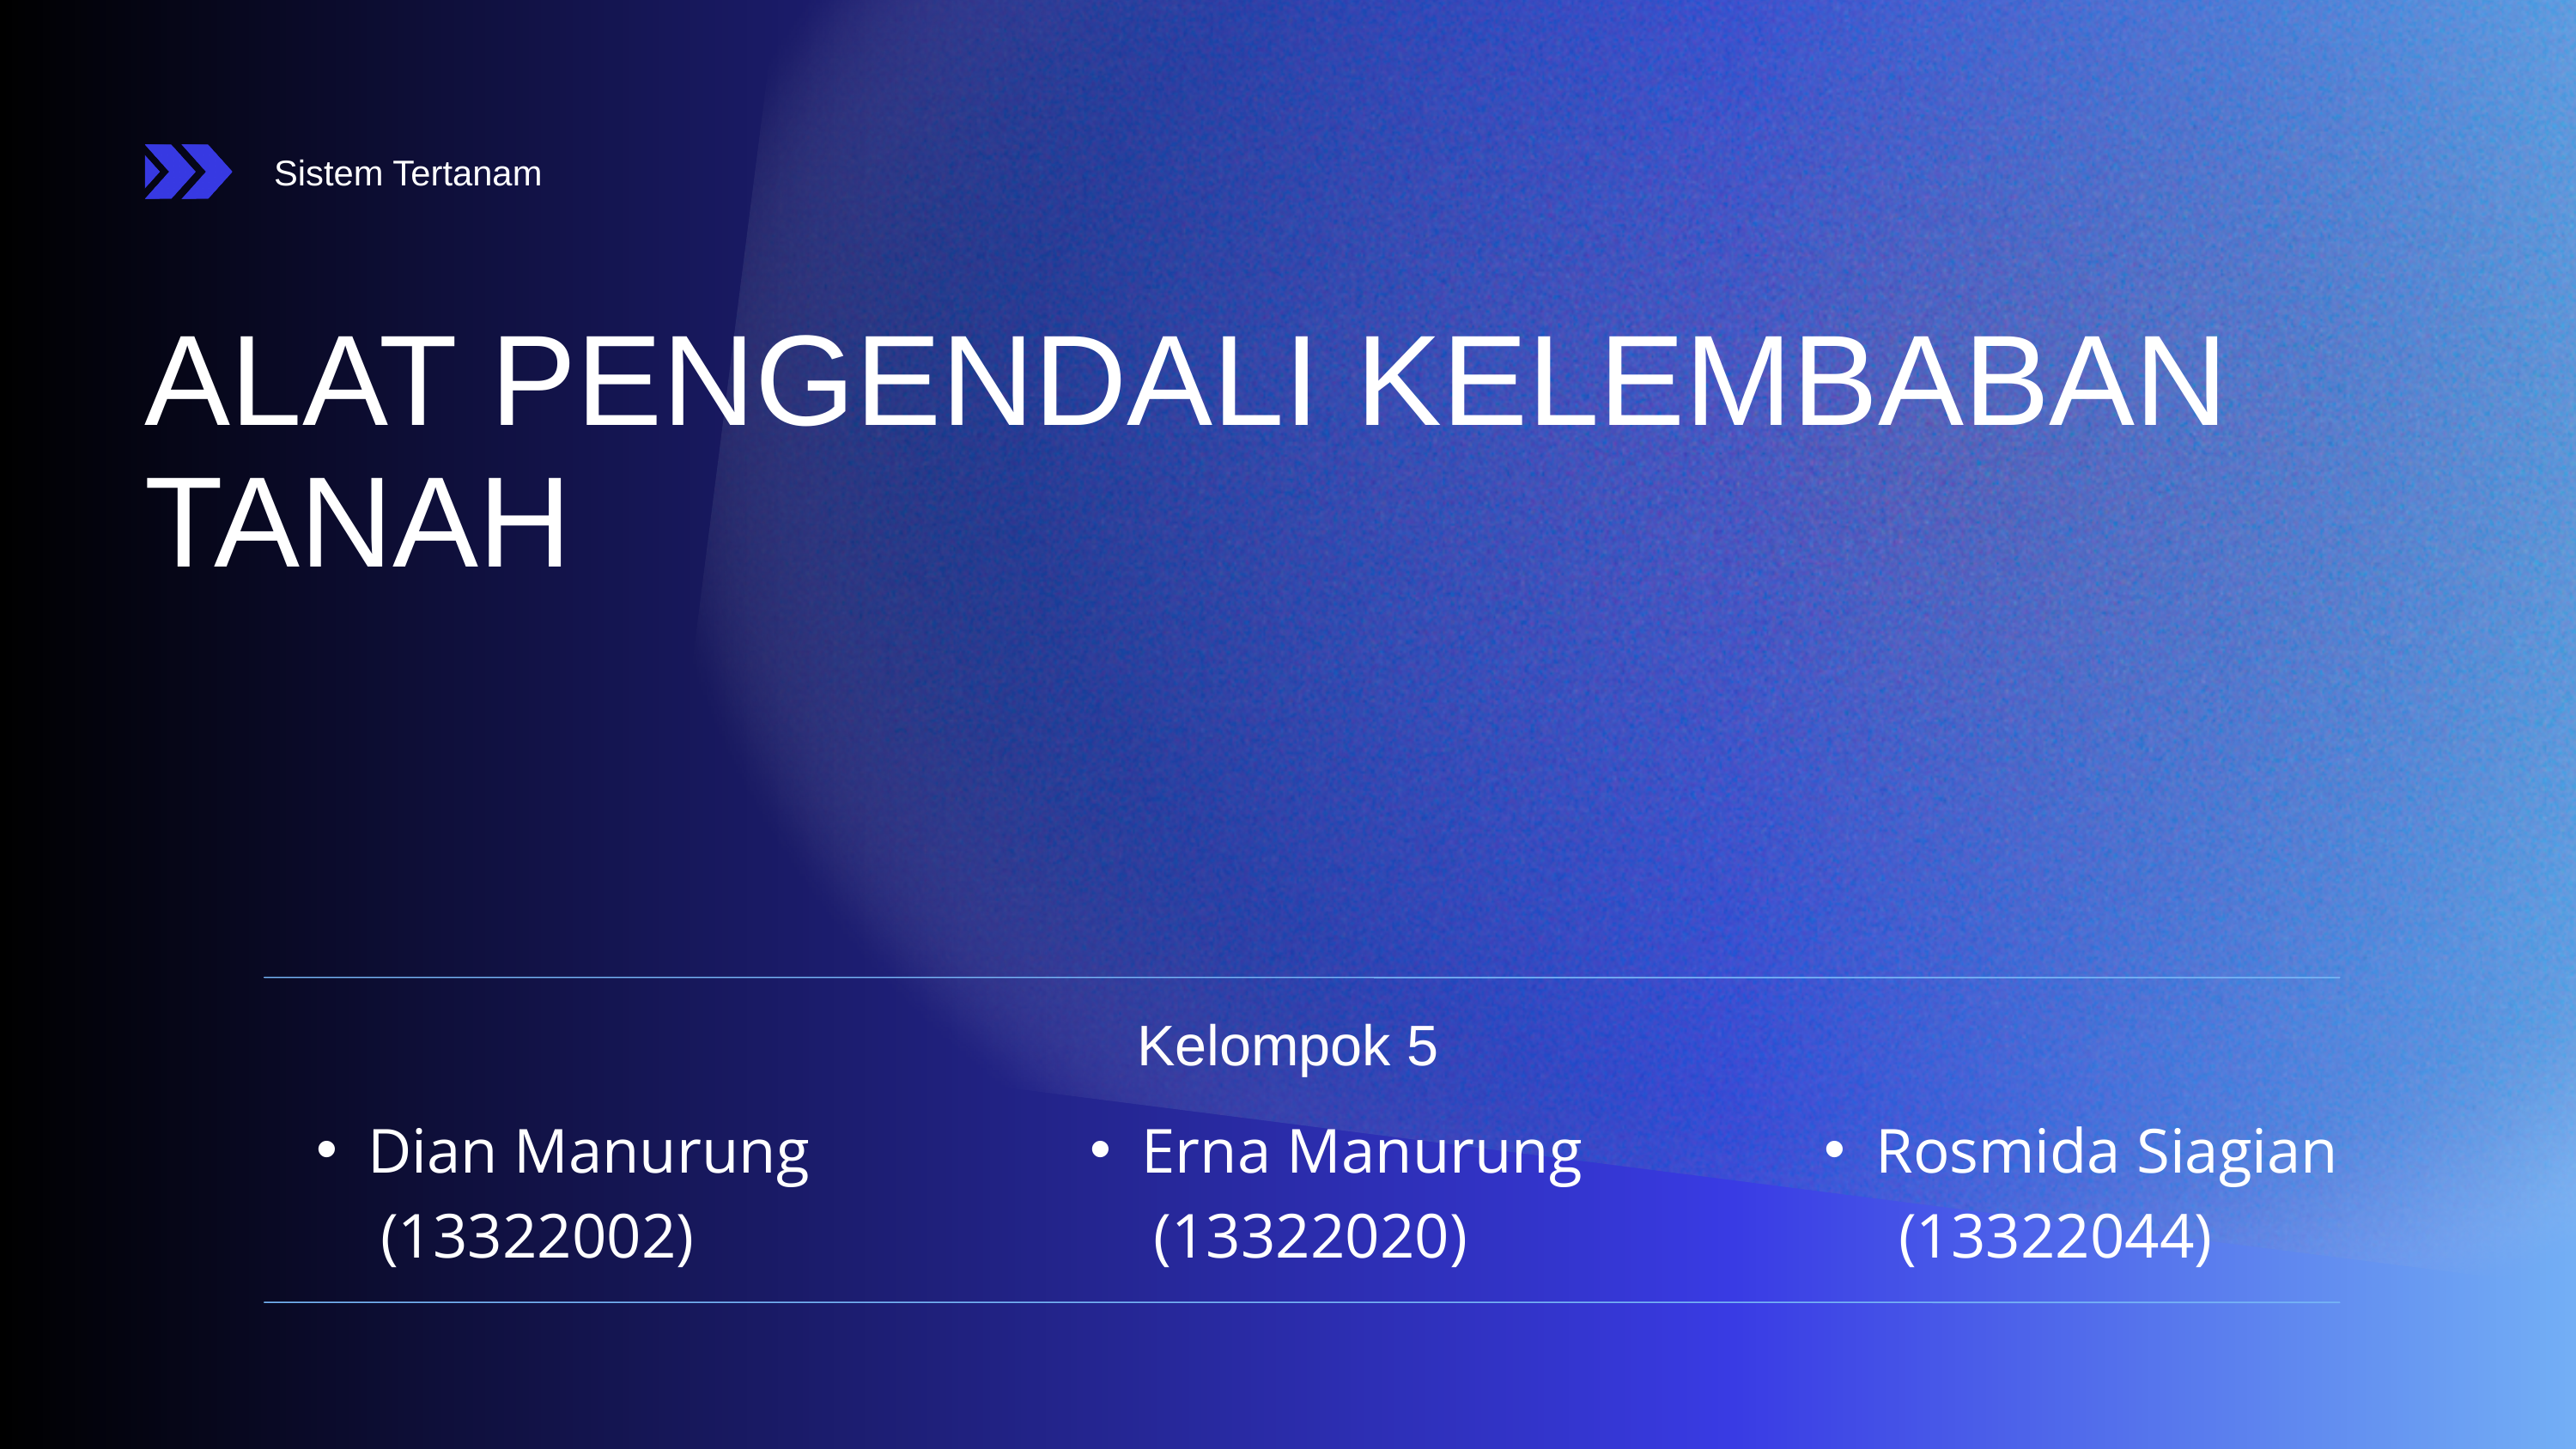

Sistem Tertanam
ALAT PENGENDALI KELEMBABAN TANAH

Kelompok 5
Dian Manurung
(13322002)
Erna Manurung
(13322020)
Rosmida Siagian
(13322044)